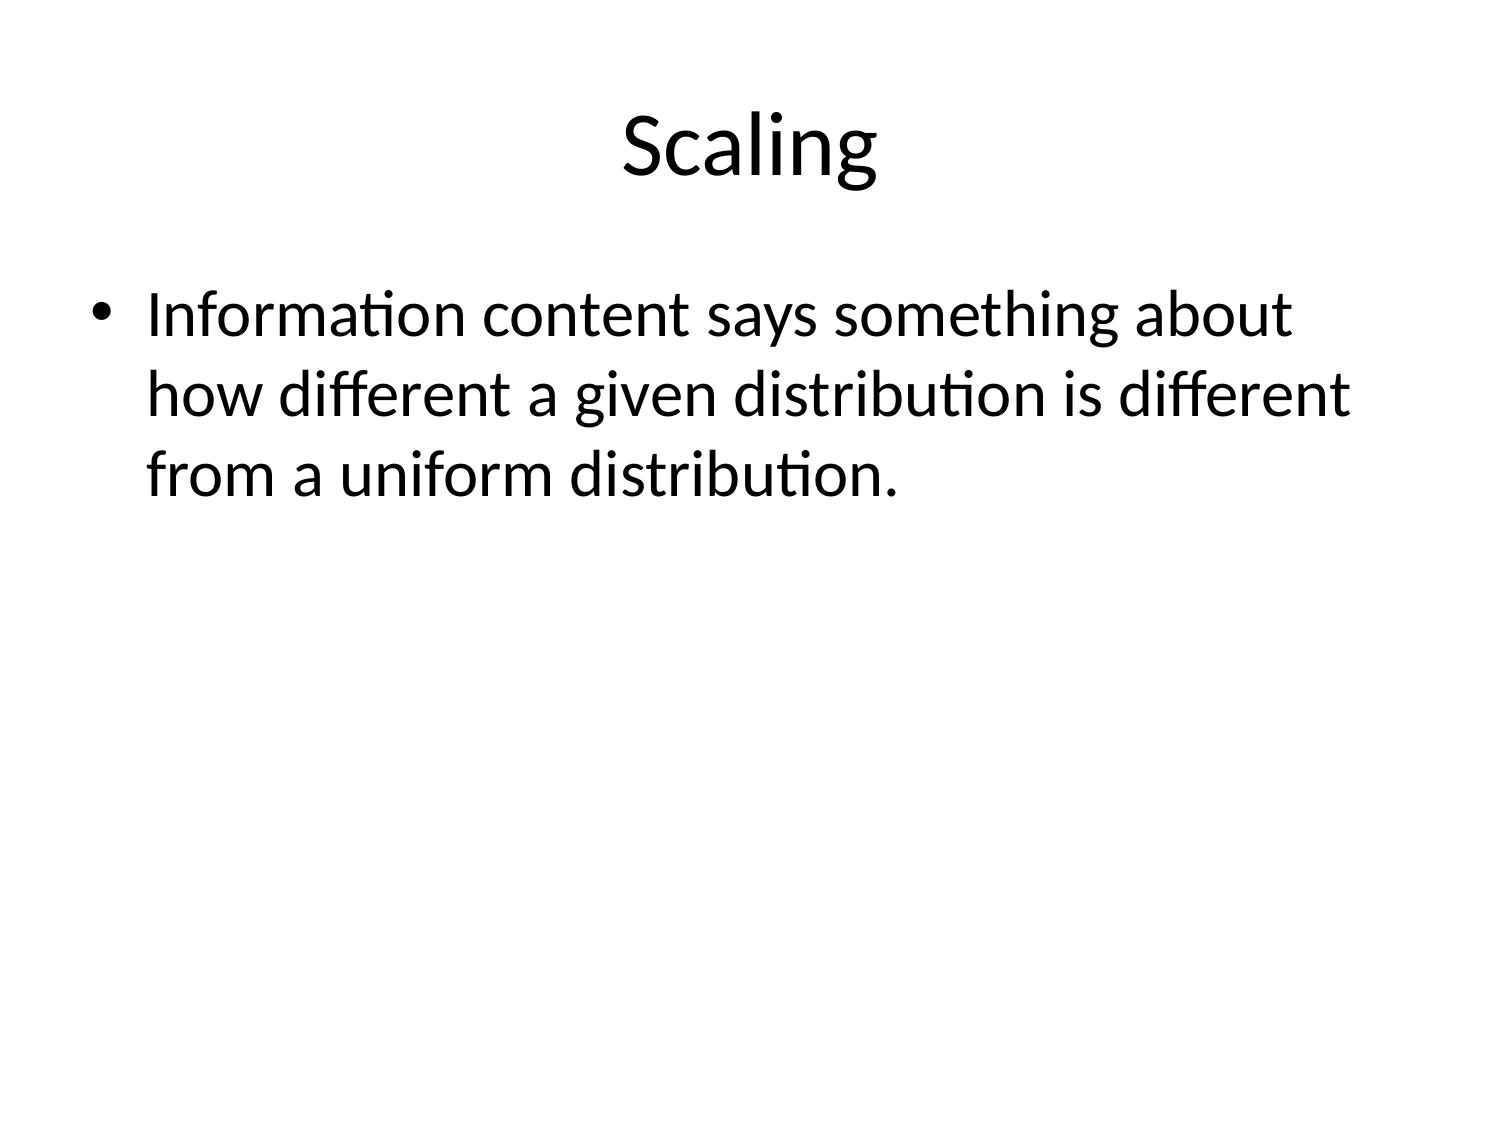

# Scaling
Information content says something about how different a given distribution is different from a uniform distribution.